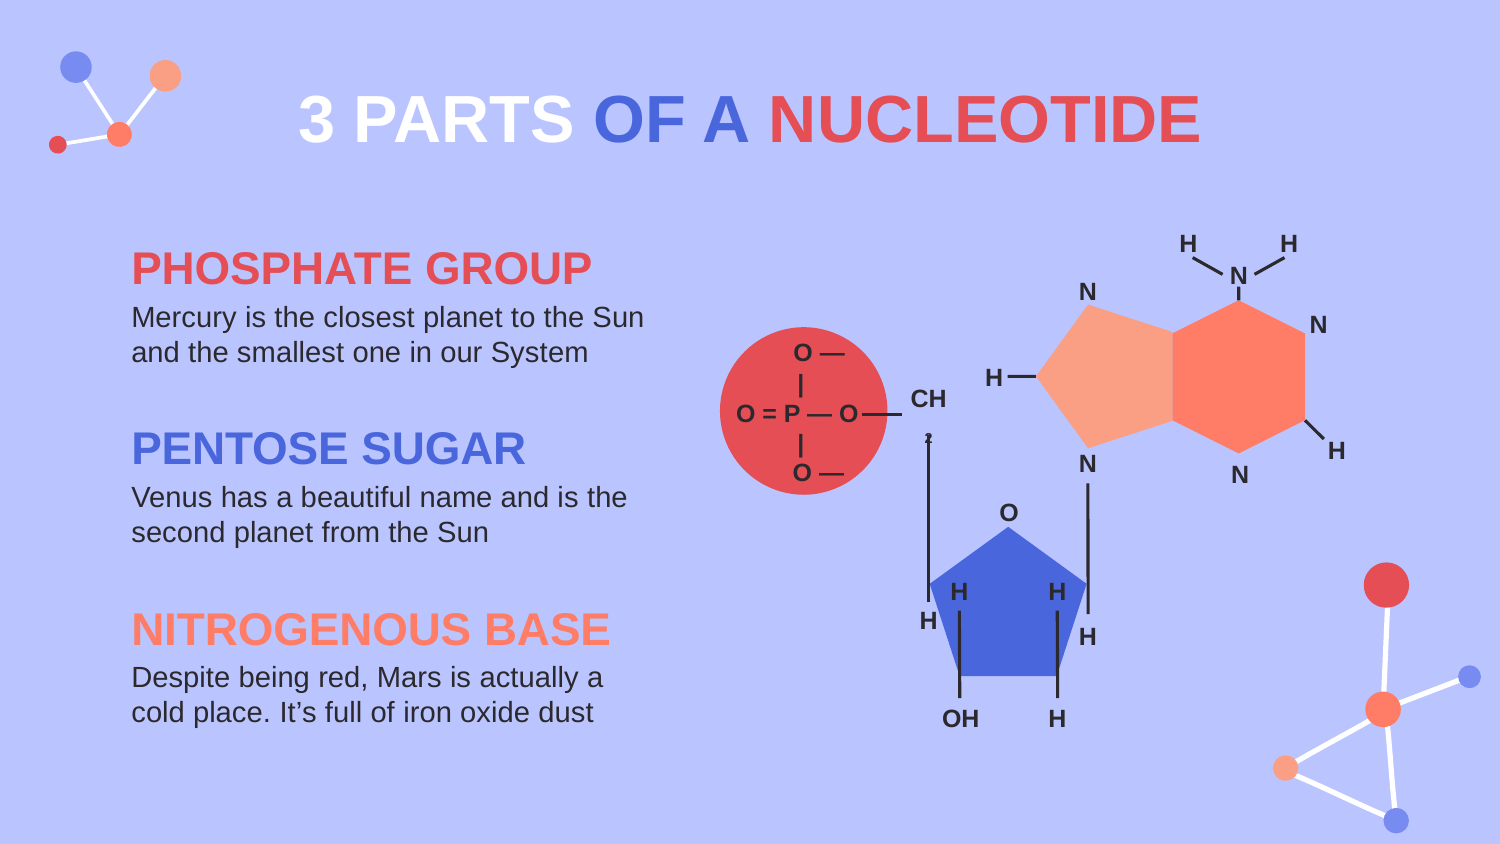

3 PARTS OF A NUCLEOTIDE
H
H
N
N
N

      O —
 |
O = P — O
 |
      O —
H
CH2
H
N
N
O

H
H
H
H
OH
H
# PHOSPHATE GROUP
Mercury is the closest planet to the Sun and the smallest one in our System
PENTOSE SUGAR
Venus has a beautiful name and is the second planet from the Sun
NITROGENOUS BASE
Despite being red, Mars is actually a cold place. It’s full of iron oxide dust